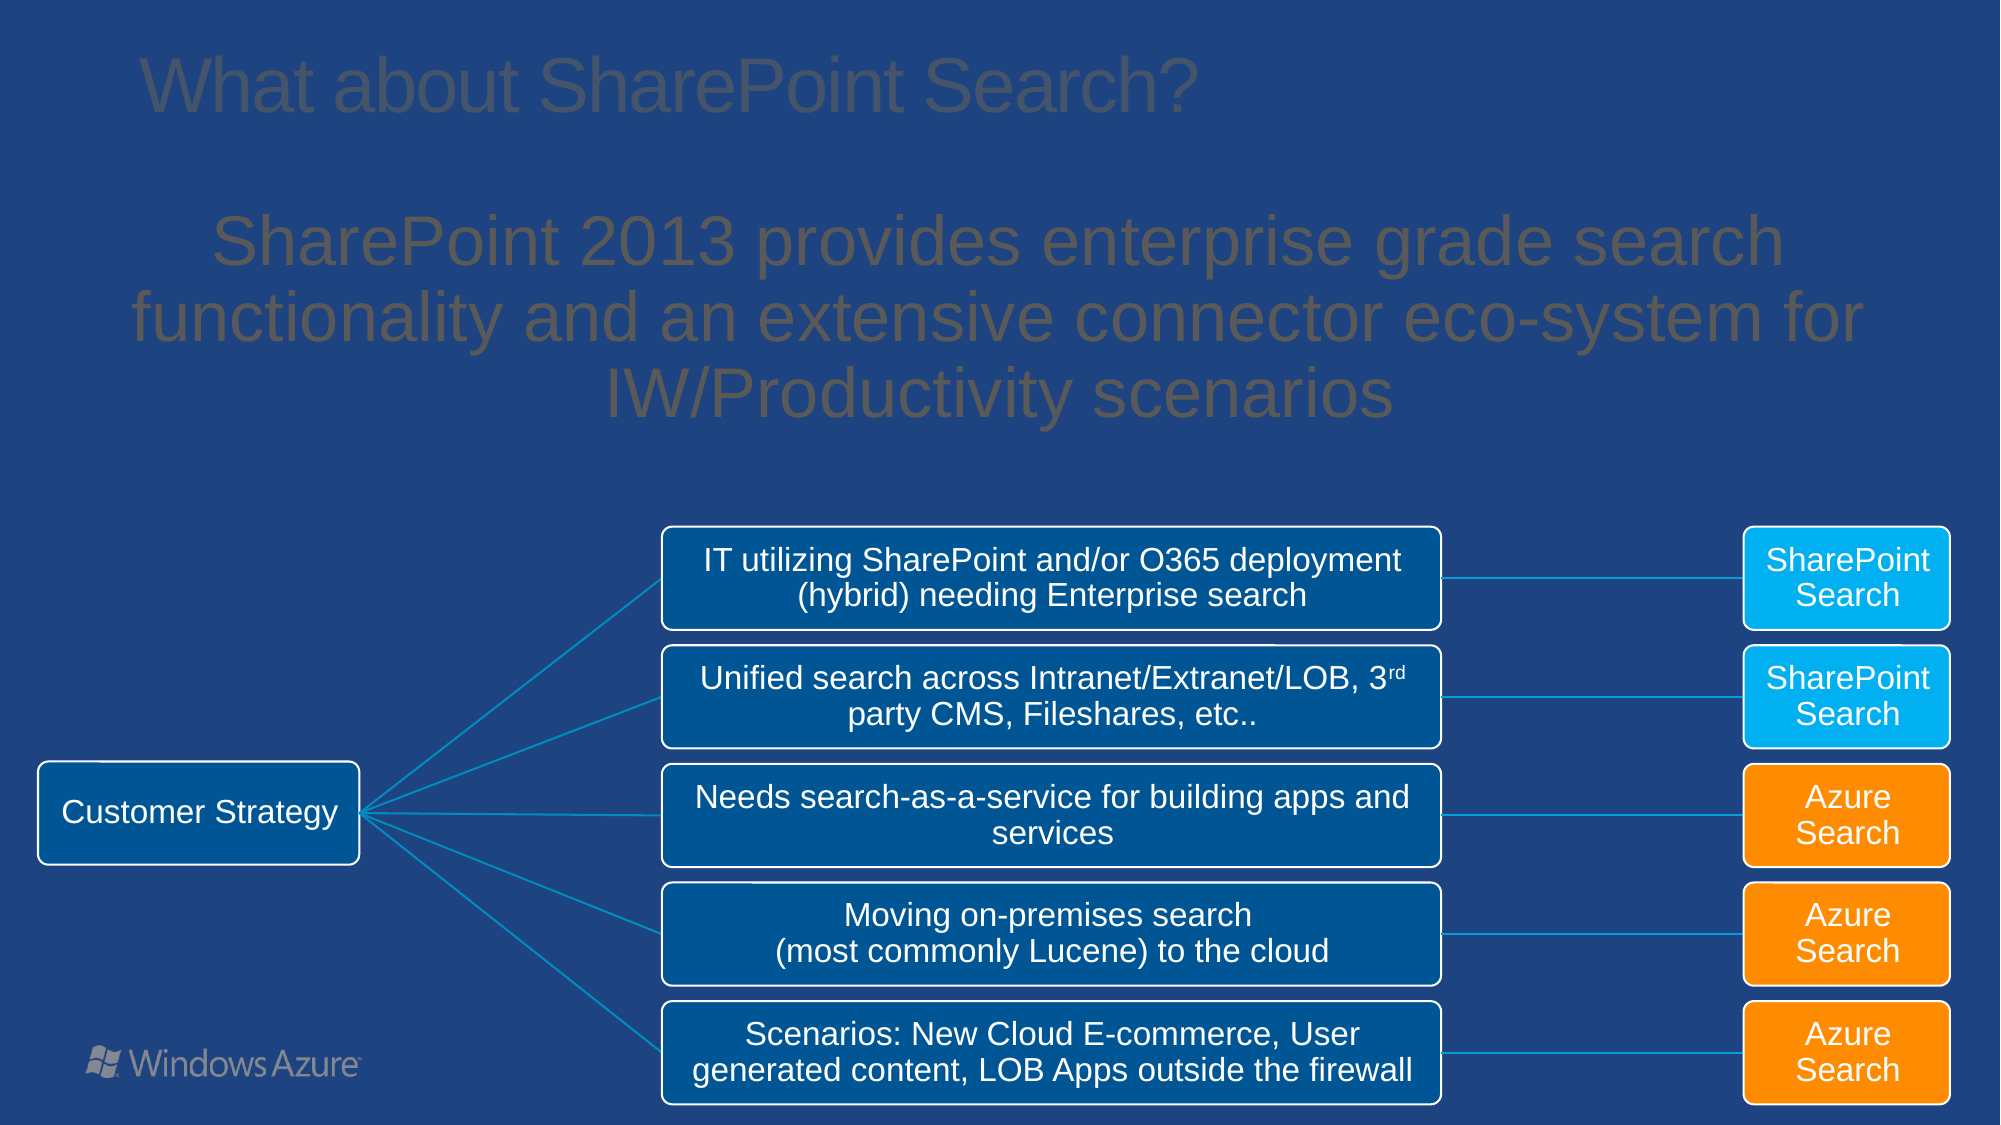

# What about SharePoint Search?
SharePoint 2013 provides enterprise grade search functionality and an extensive connector eco-system for IW/Productivity scenarios
Customer Strategy

IT utilizing SharePoint and/or O365 deployment (hybrid) needing Enterprise search

SharePoint Search

Unified search across Intranet/Extranet/LOB, 3rd party CMS, Fileshares, etc..

SharePoint Search

Needs search-as-a-service for building apps and services

Azure Search

Moving on-premises search
(most commonly Lucene) to the cloud

Azure Search

Scenarios: New Cloud E-commerce, User generated content, LOB Apps outside the firewall

Azure Search